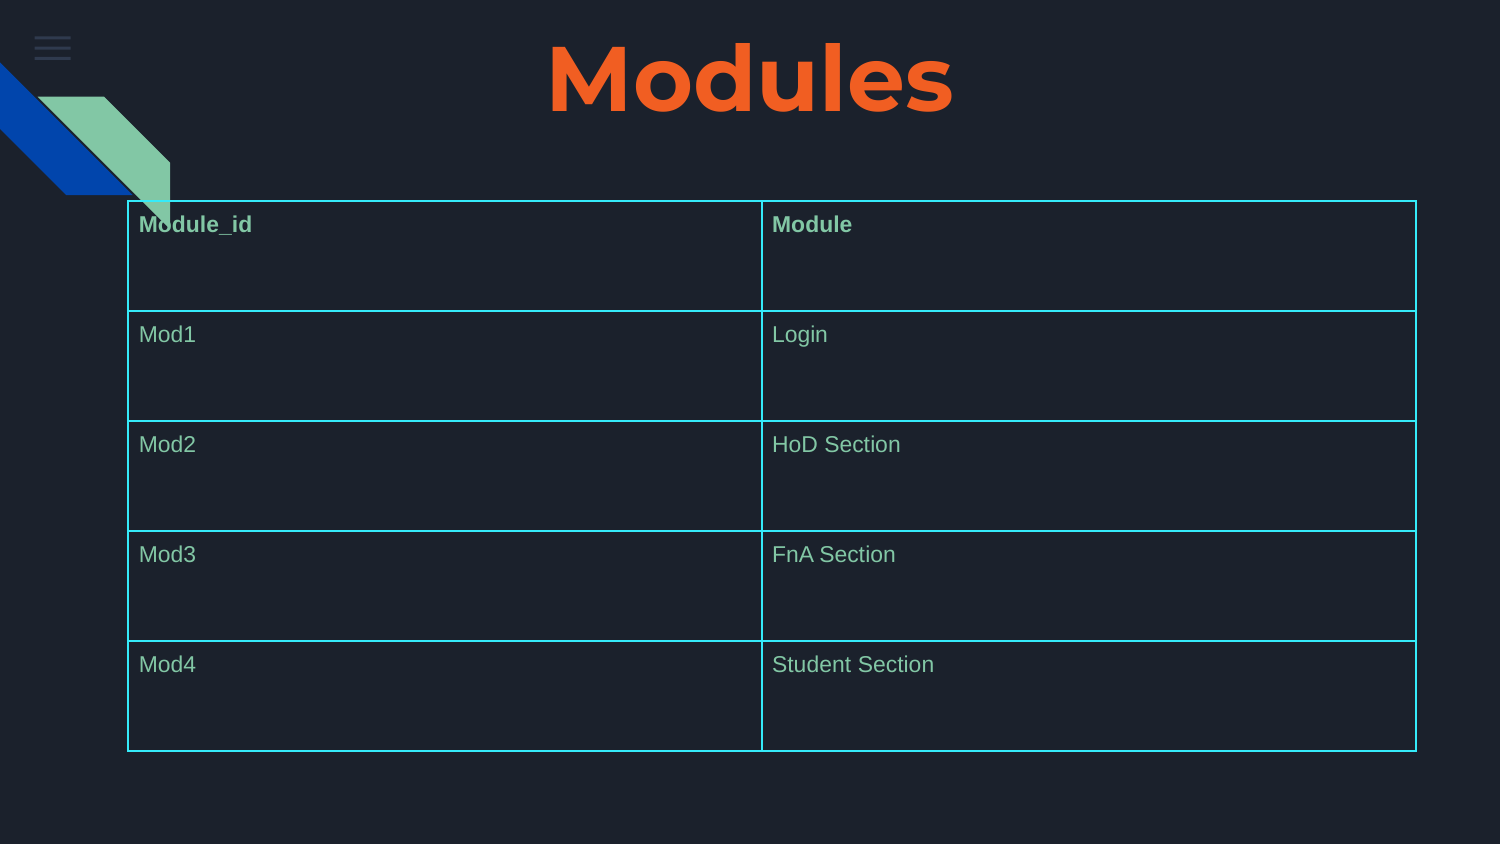

# Modules
| Module\_id | Module |
| --- | --- |
| Mod1 | Login |
| Mod2 | HoD Section |
| Mod3 | FnA Section |
| Mod4 | Student Section |